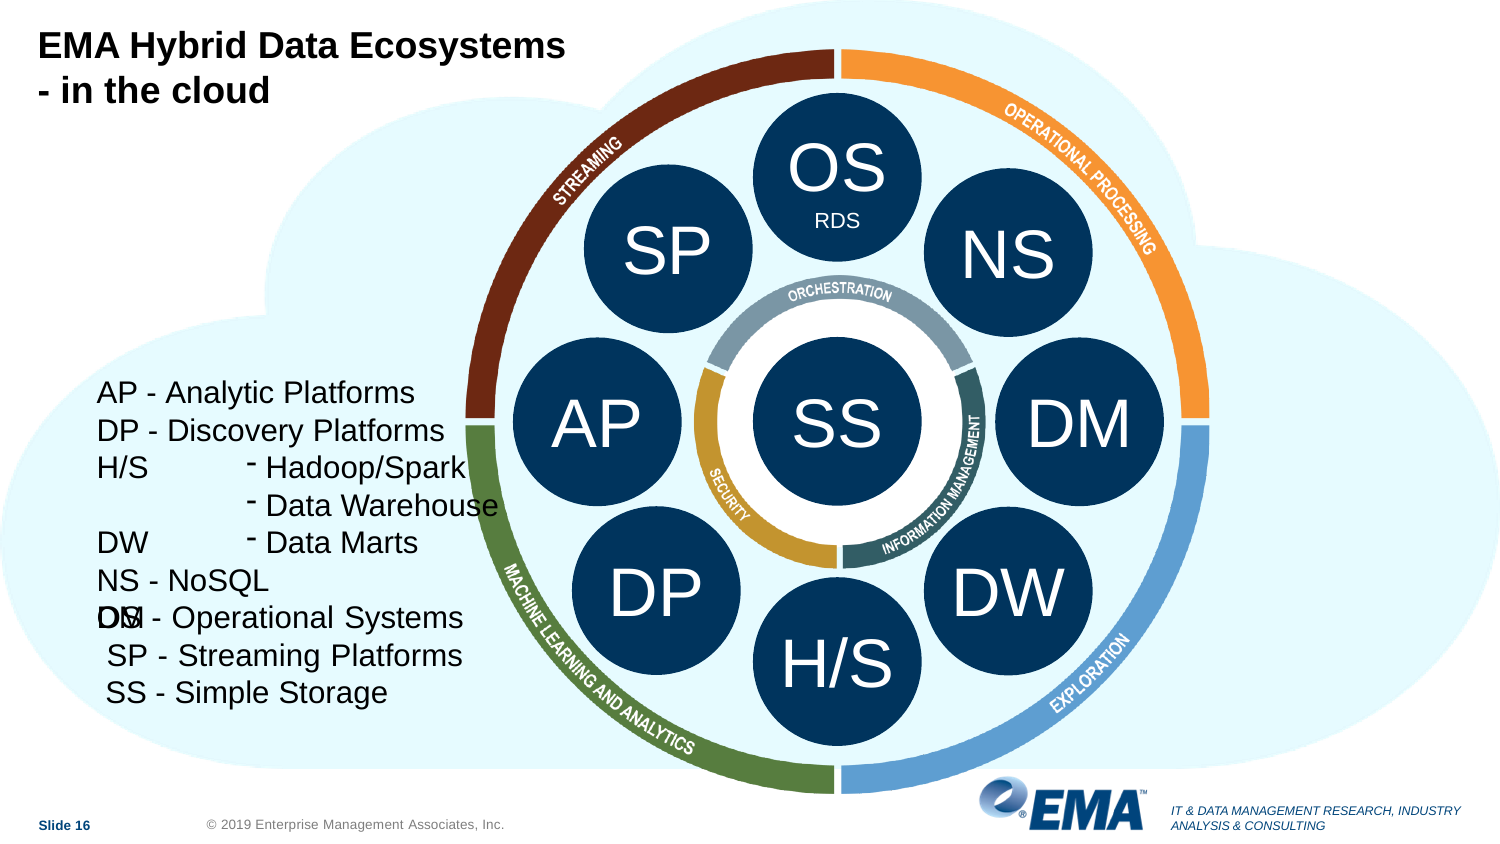

EMA Hybrid Data Ecosystems
- in the cloud

# OS
RDS

SP
NS

AP - Analytic Platforms  DP - Discovery Platforms
SS
AP
DM
H/S  DW  DM
Hadoop/Spark
Data Warehouse
Data Marts

DP
DW
NS - NoSQL
OS - Operational Systems  SP - Streaming Platforms  SS - Simple Storage

H/S

IT & DATA MANAGEMENT RESEARCH, INDUSTRY  ANALYSIS & CONSULTING
© 2019 Enterprise Management Associates, Inc.
Slide 16